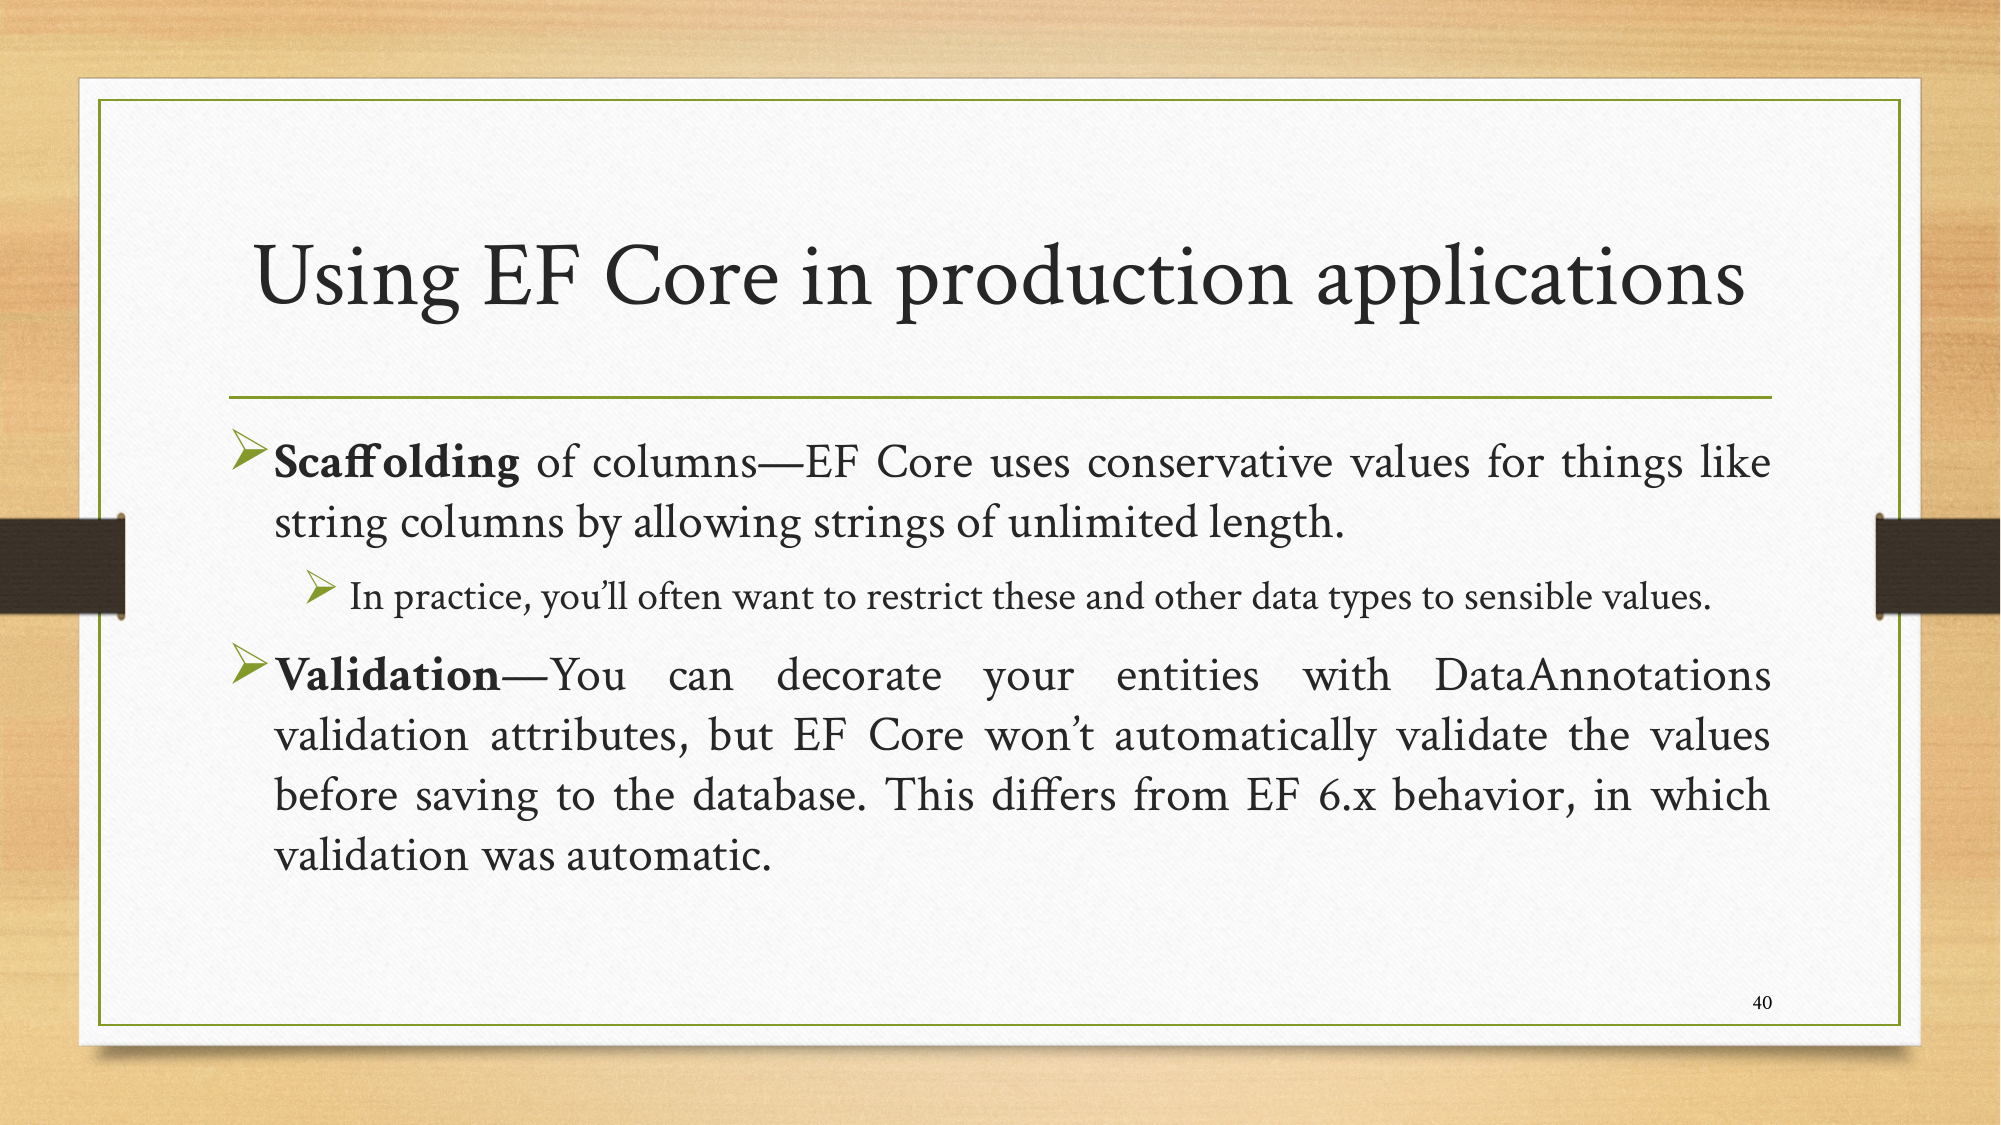

# Using EF Core in production applications
Scaffolding of columns—EF Core uses conservative values for things like string columns by allowing strings of unlimited length.
In practice, you’ll often want to restrict these and other data types to sensible values.
Validation—You can decorate your entities with DataAnnotations validation attributes, but EF Core won’t automatically validate the values before saving to the database. This differs from EF 6.x behavior, in which validation was automatic.
40